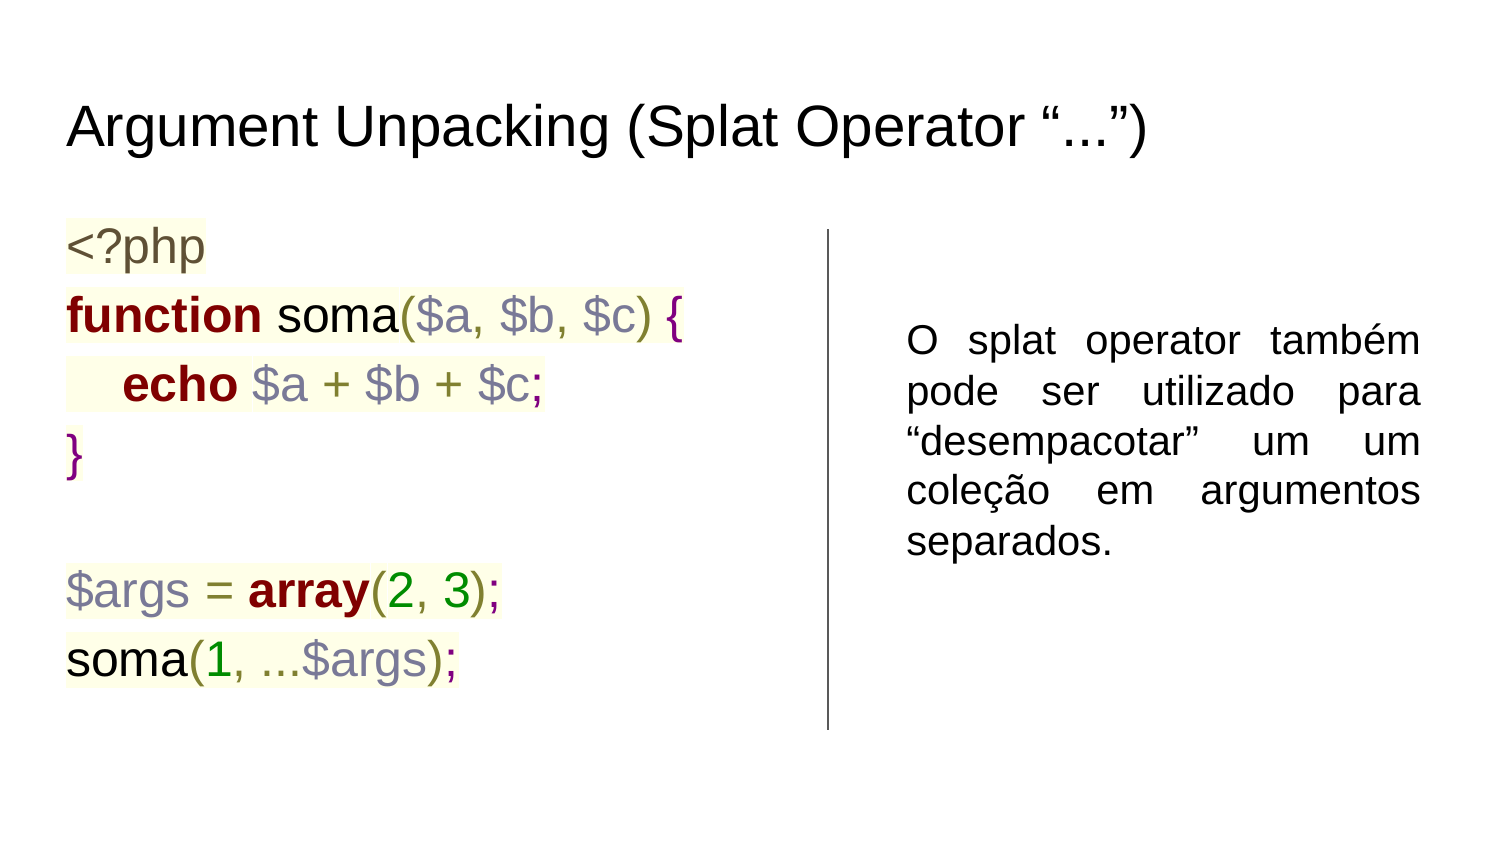

# Argument Unpacking (Splat Operator “...”)
<?php
function soma($a, $b, $c) {
    echo $a + $b + $c;
}
$args = array(2, 3);
soma(1, ...$args);

O splat operator também pode ser utilizado para “desempacotar” um um coleção em argumentos separados.